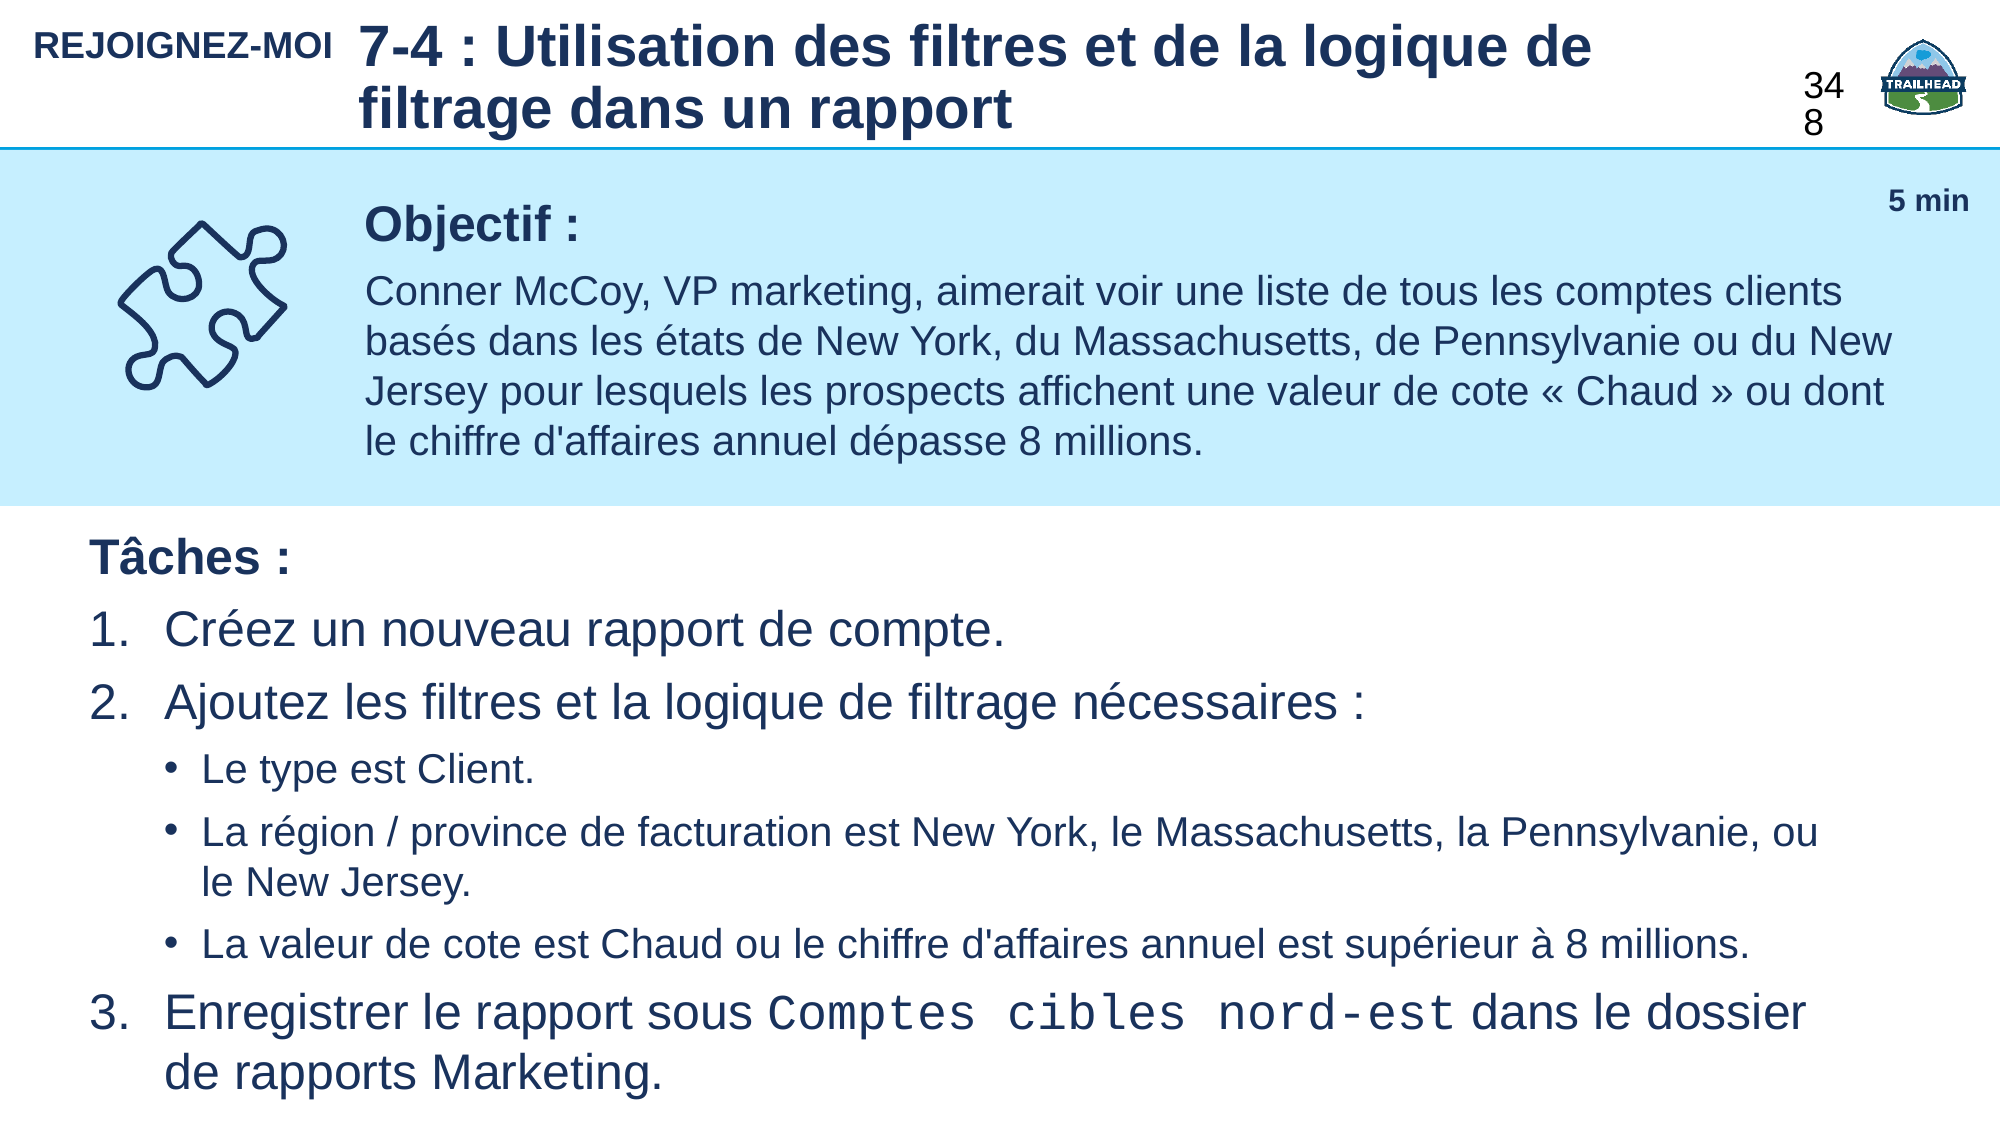

7-4 : Utilisation des filtres et de la logique de filtrage dans un rapport
REJOIGNEZ-MOI
348
Objectif :
Conner McCoy, VP marketing, aimerait voir une liste de tous les comptes clients basés dans les états de New York, du Massachusetts, de Pennsylvanie ou du New Jersey pour lesquels les prospects affichent une valeur de cote « Chaud » ou dont le chiffre d'affaires annuel dépasse 8 millions.
5 min
Tâches :
Créez un nouveau rapport de compte.
Ajoutez les filtres et la logique de filtrage nécessaires :
Le type est Client.
La région / province de facturation est New York, le Massachusetts, la Pennsylvanie, ou le New Jersey.
La valeur de cote est Chaud ou le chiffre d'affaires annuel est supérieur à 8 millions.
Enregistrer le rapport sous Comptes cibles nord-est dans le dossier de rapports Marketing.